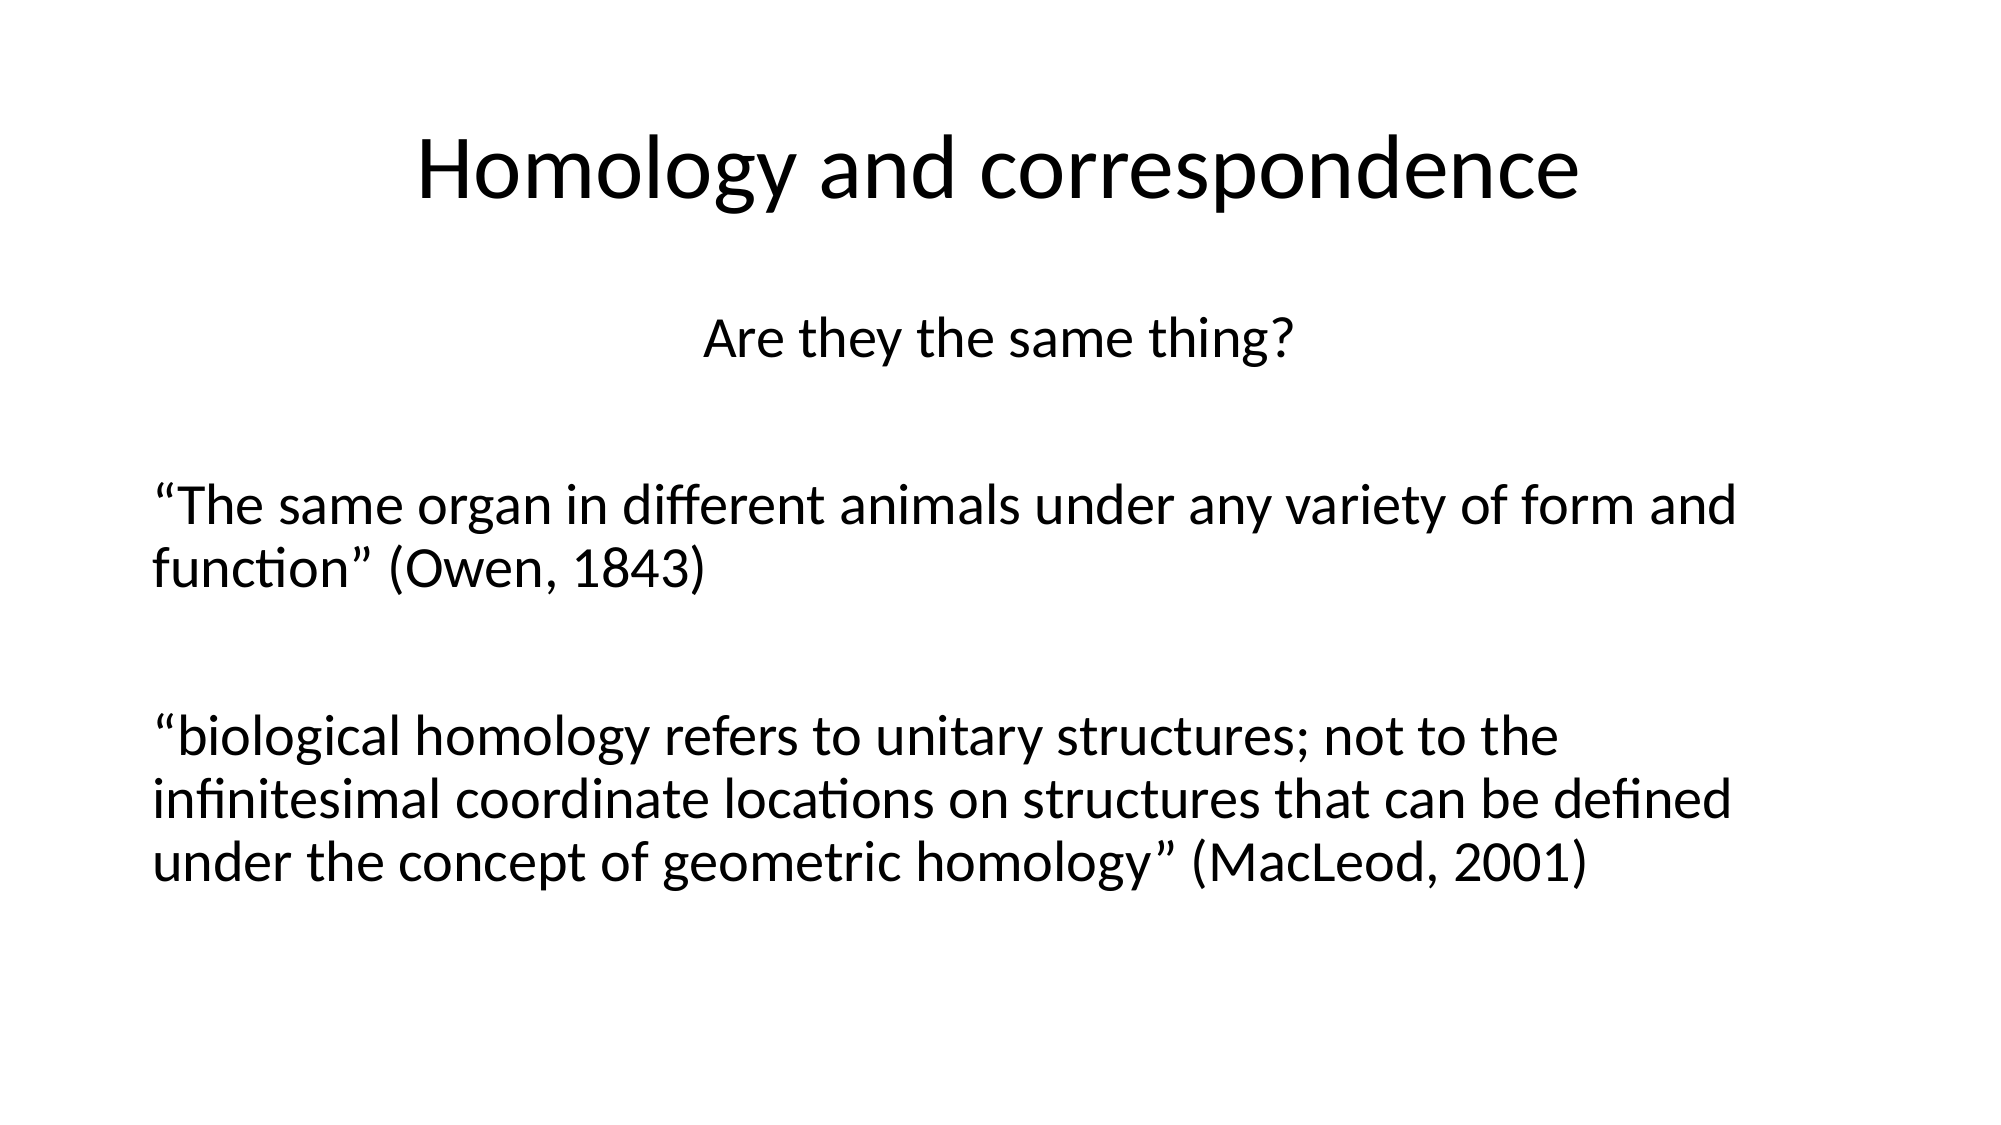

# Homology and correspondence
Are they the same thing?

“The same organ in different animals under any variety of form and function” (Owen, 1843)

“biological homology refers to unitary structures; not to the infinitesimal coordinate locations on structures that can be defined under the concept of geometric homology” (MacLeod, 2001)